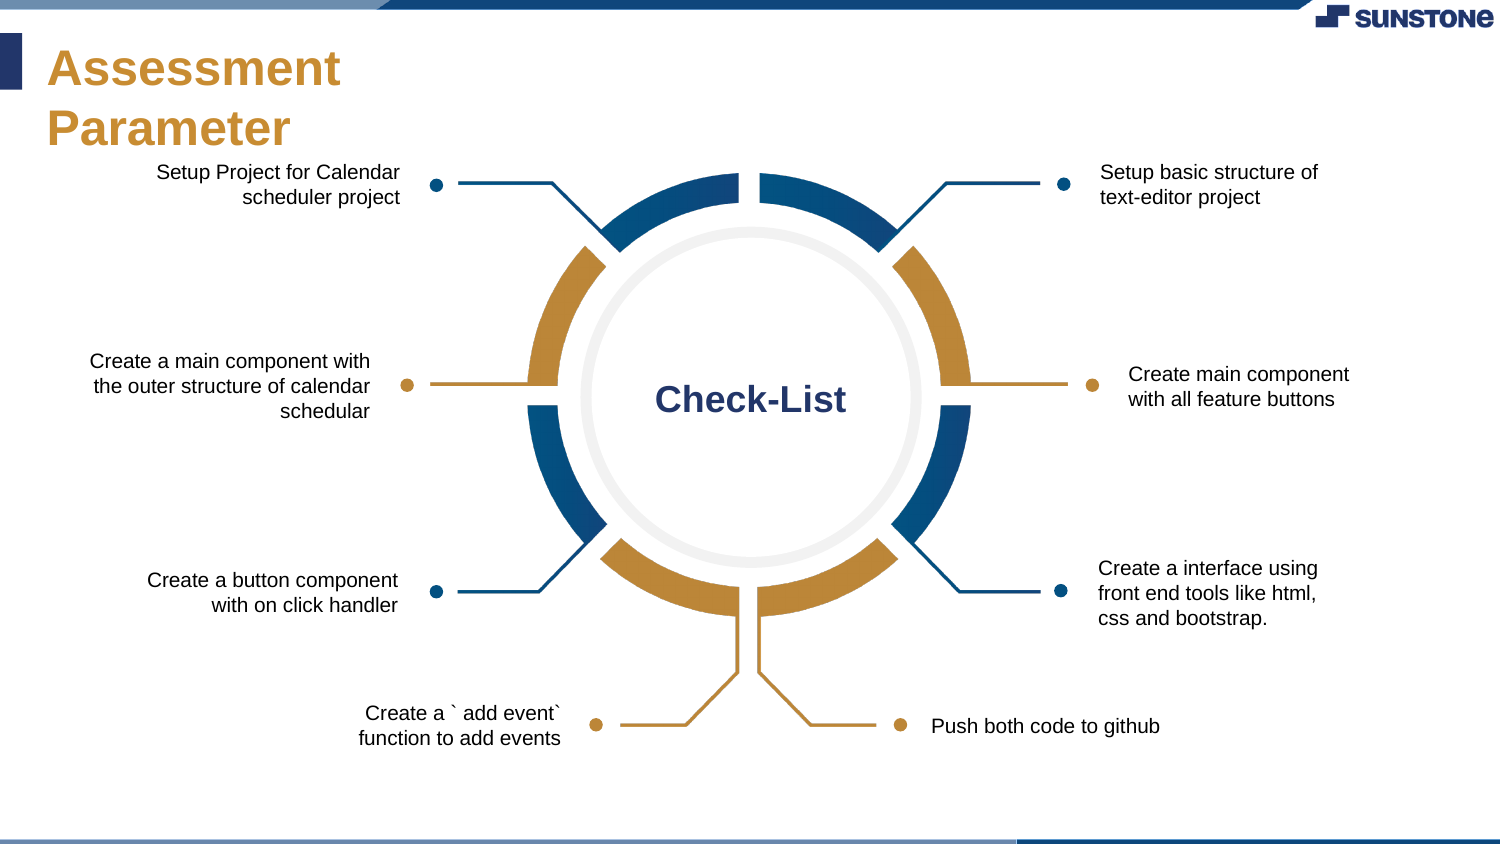

Assessment Parameter
Setup Project for Calendar scheduler project
Setup basic structure of text-editor project
Create main component with all feature buttons
Create a main component with the outer structure of calendar schedular
Check-List
Create a button component with on click handler
Create a interface using front end tools like html, css and bootstrap.
Create a ` add event` function to add events
Push both code to github